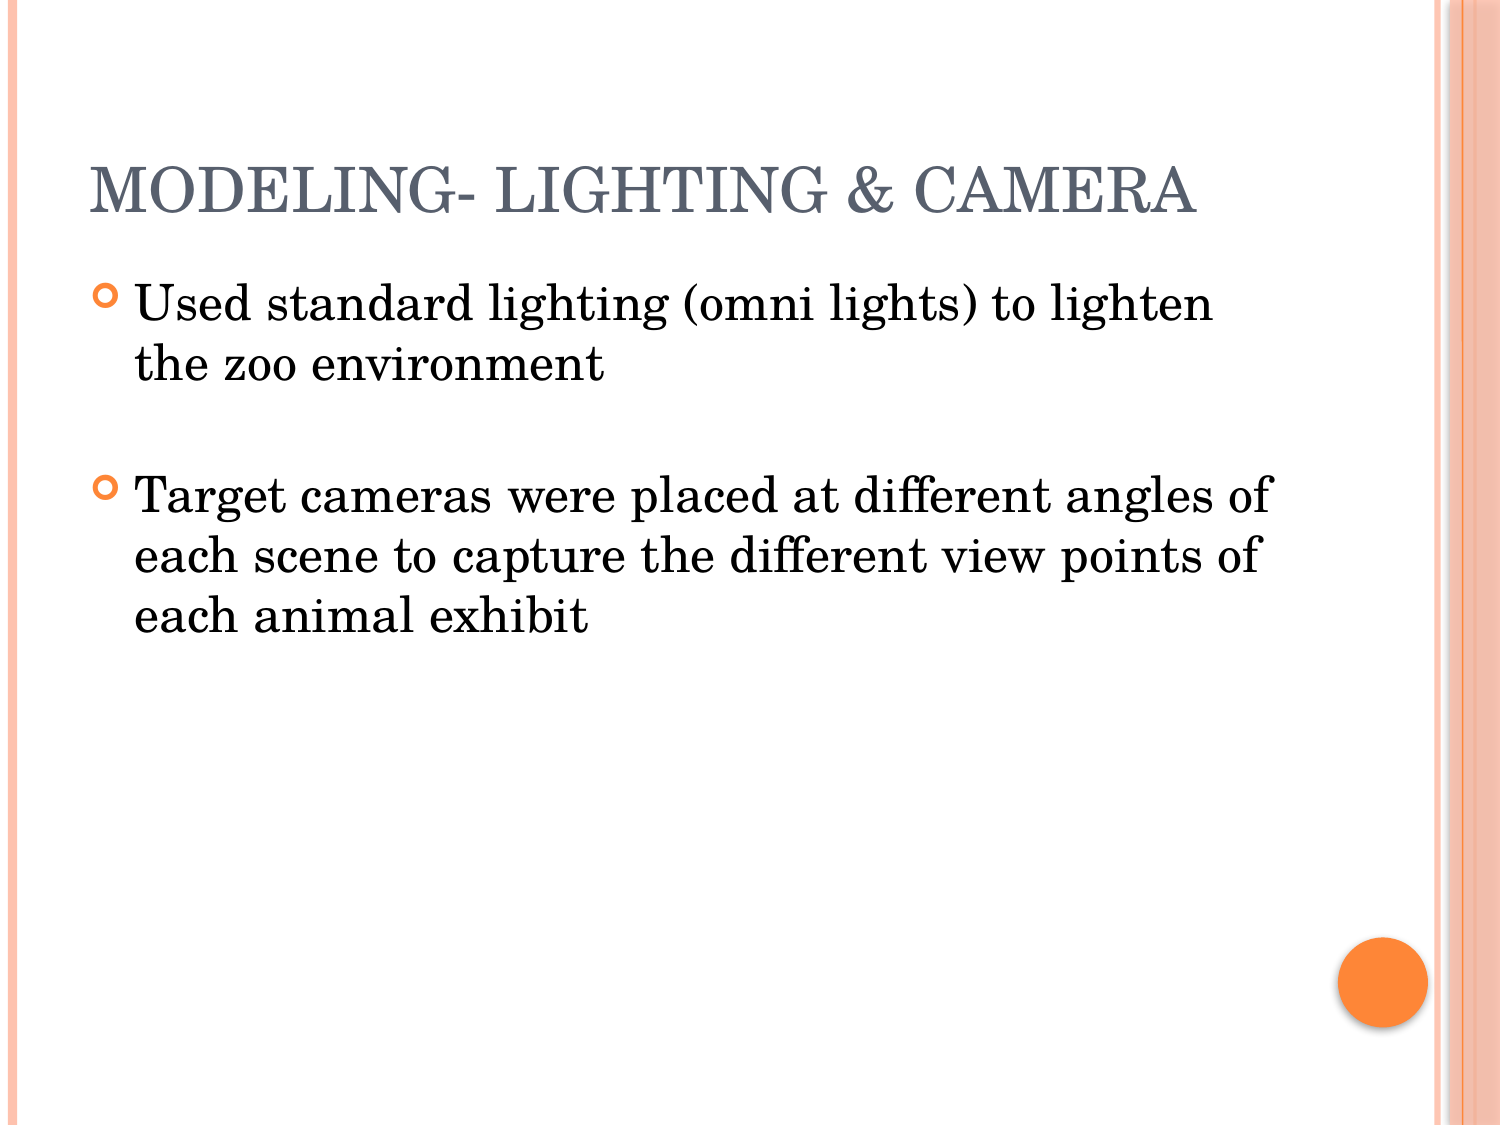

# Modeling- Lighting & CAMERA
Used standard lighting (omni lights) to lighten the zoo environment
Target cameras were placed at different angles of each scene to capture the different view points of each animal exhibit